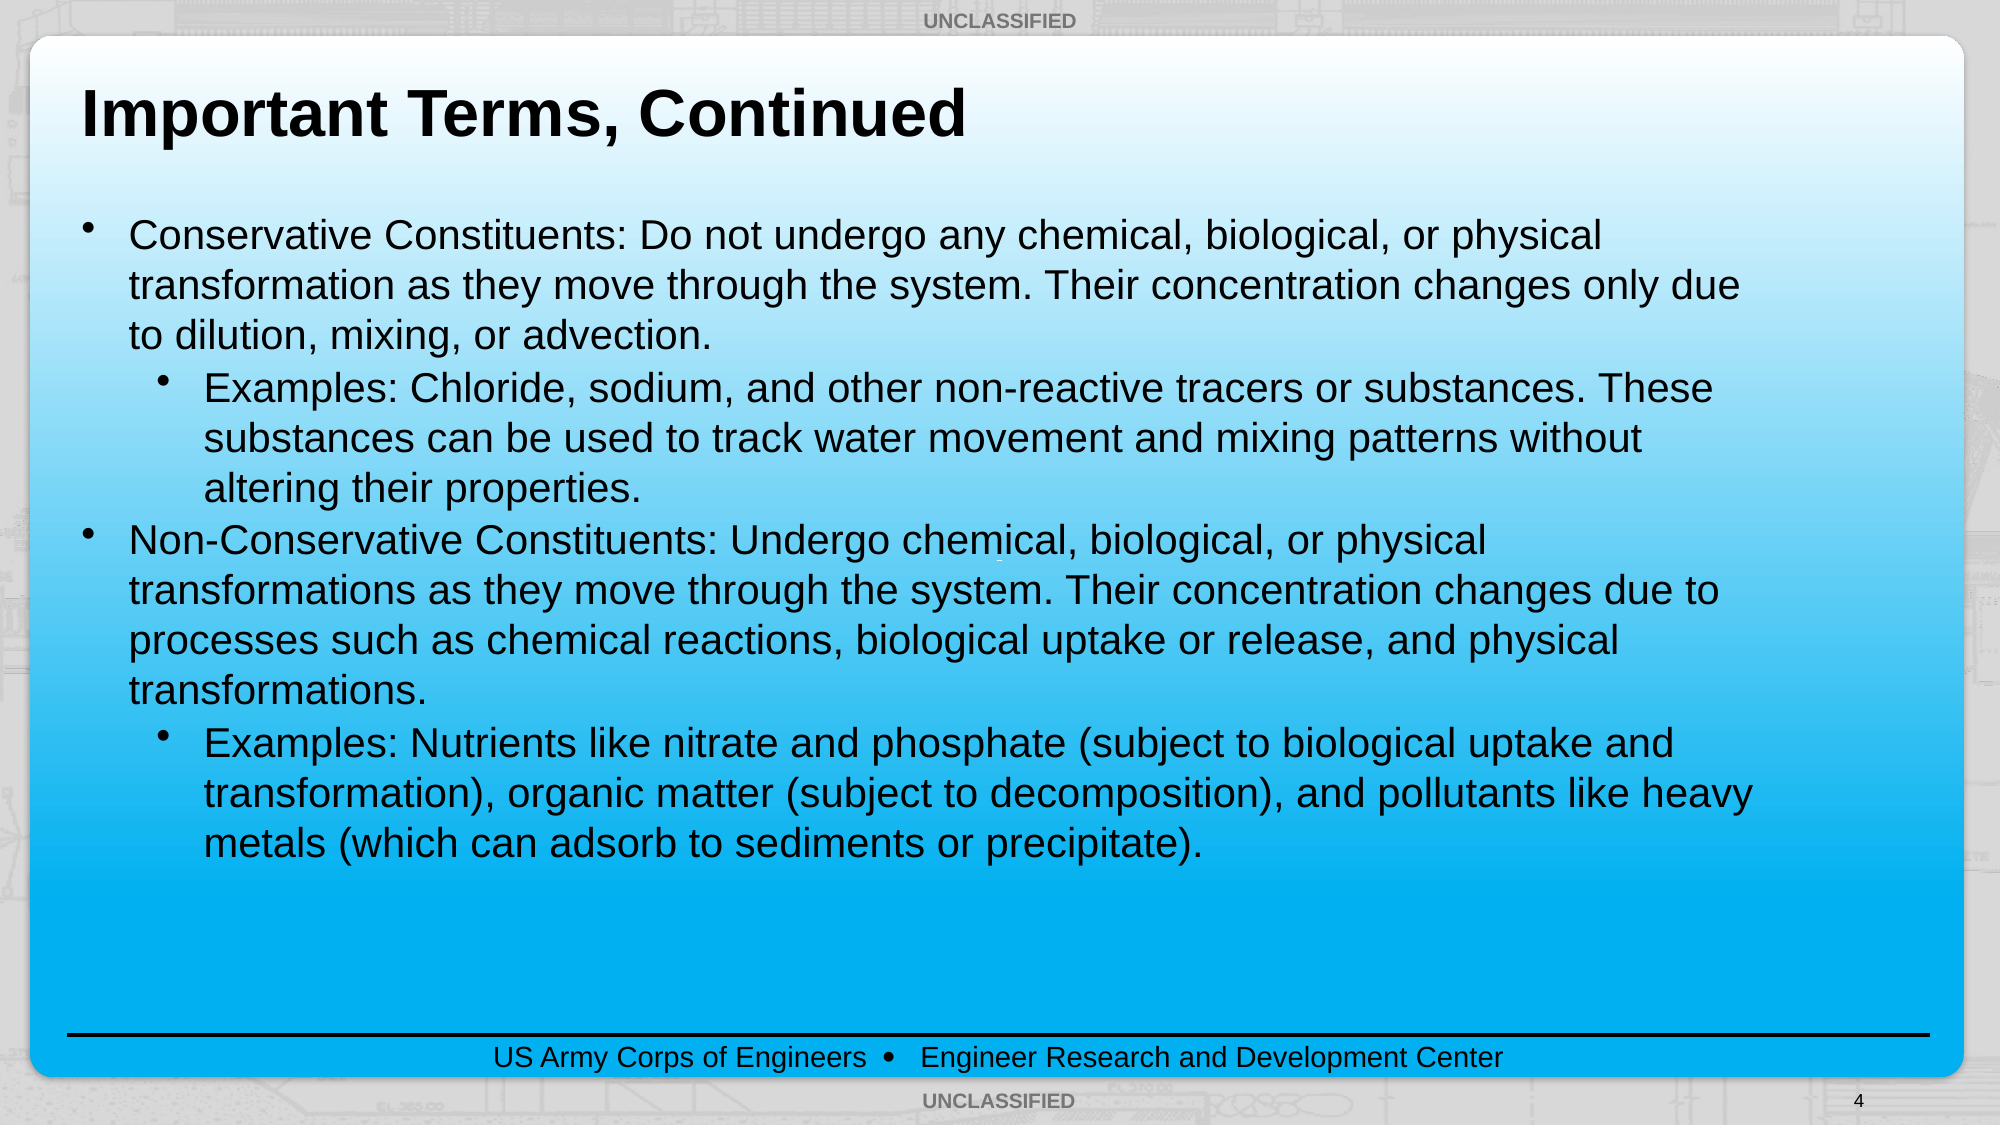

# Important Terms, Continued
Conservative Constituents: Do not undergo any chemical, biological, or physical transformation as they move through the system. Their concentration changes only due to dilution, mixing, or advection.
Examples: Chloride, sodium, and other non-reactive tracers or substances. These substances can be used to track water movement and mixing patterns without altering their properties.
Non-Conservative Constituents: Undergo chemical, biological, or physical transformations as they move through the system. Their concentration changes due to processes such as chemical reactions, biological uptake or release, and physical transformations.
Examples: Nutrients like nitrate and phosphate (subject to biological uptake and transformation), organic matter (subject to decomposition), and pollutants like heavy metals (which can adsorb to sediments or precipitate).
4